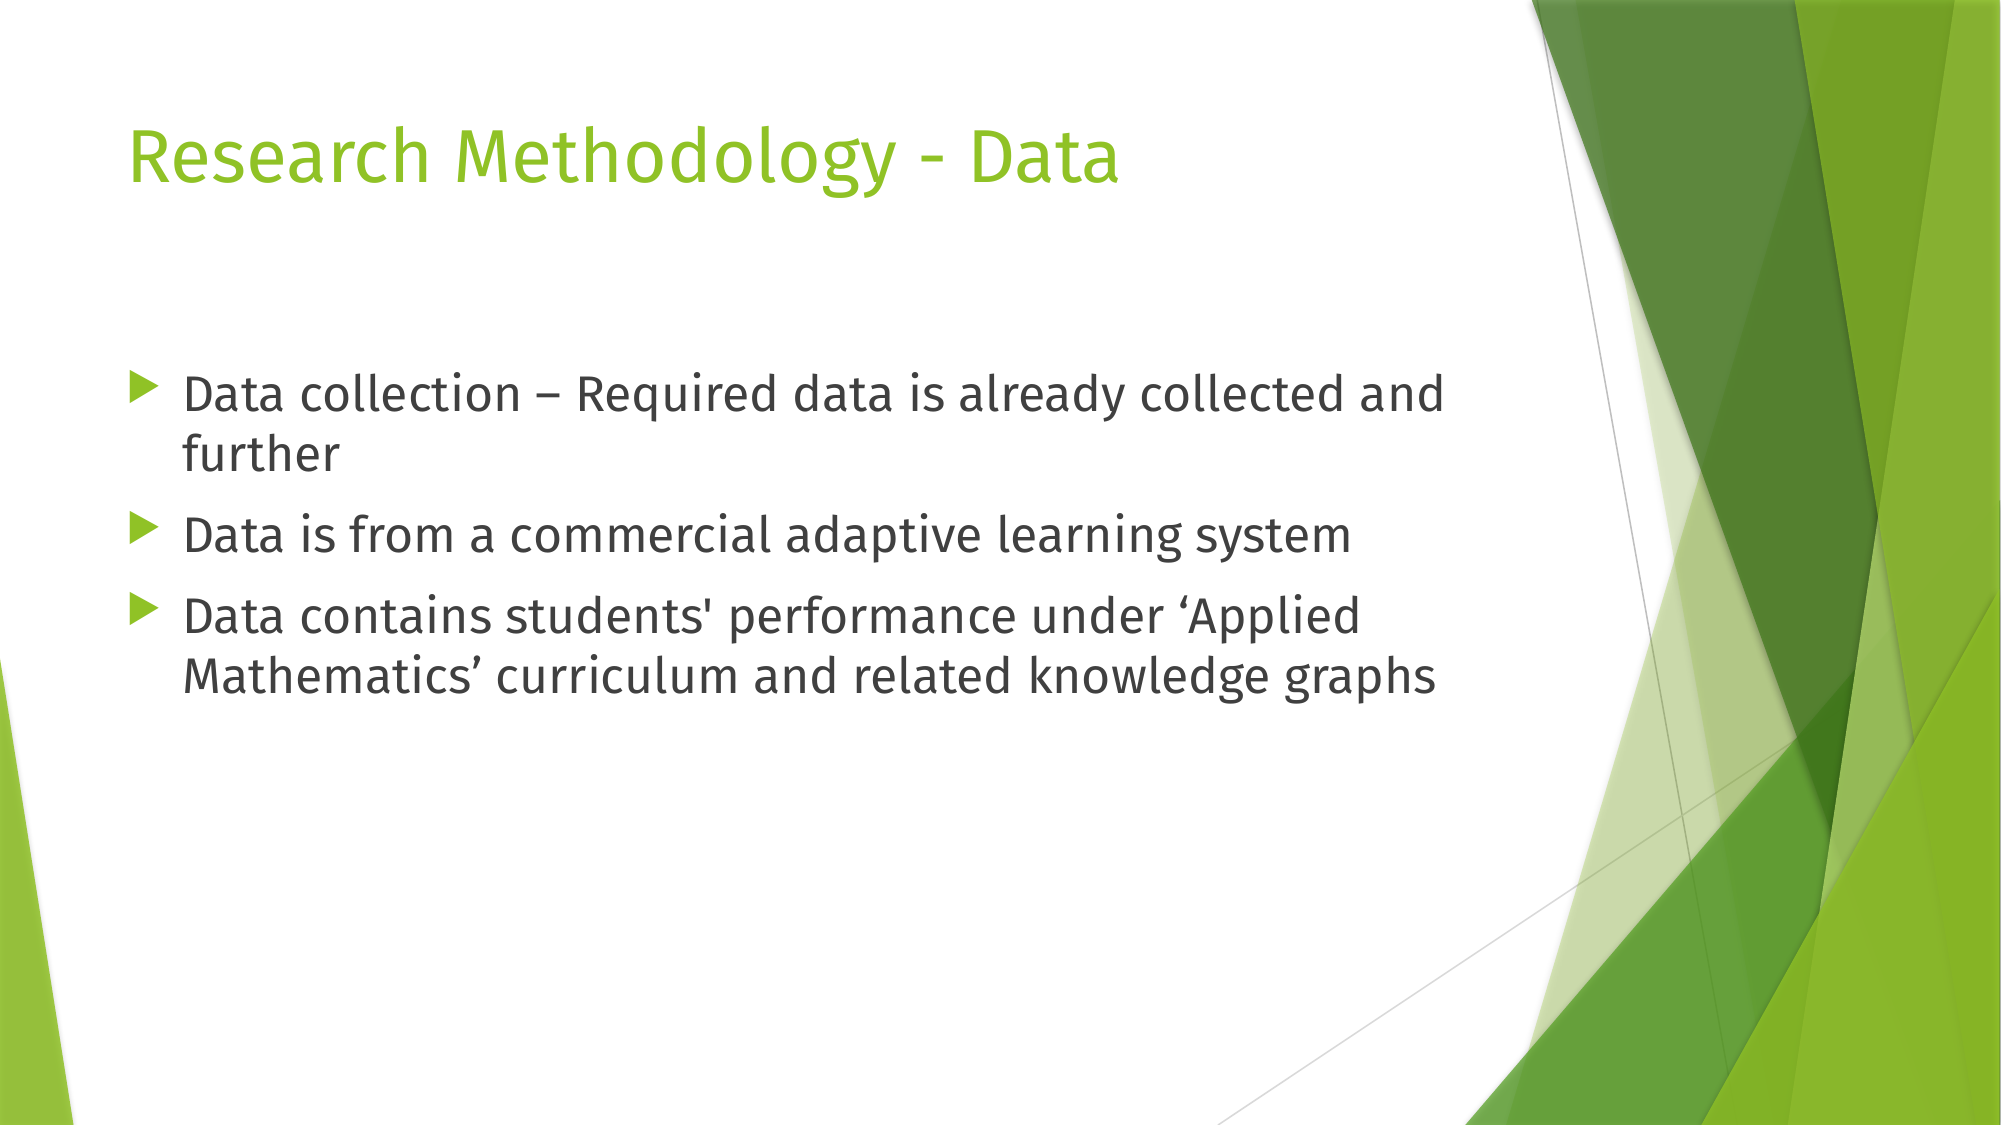

# Research Methodology - Data
Data collection – Required data is already collected and further
Data is from a commercial adaptive learning system
Data contains students' performance under ‘Applied Mathematics’ curriculum and related knowledge graphs